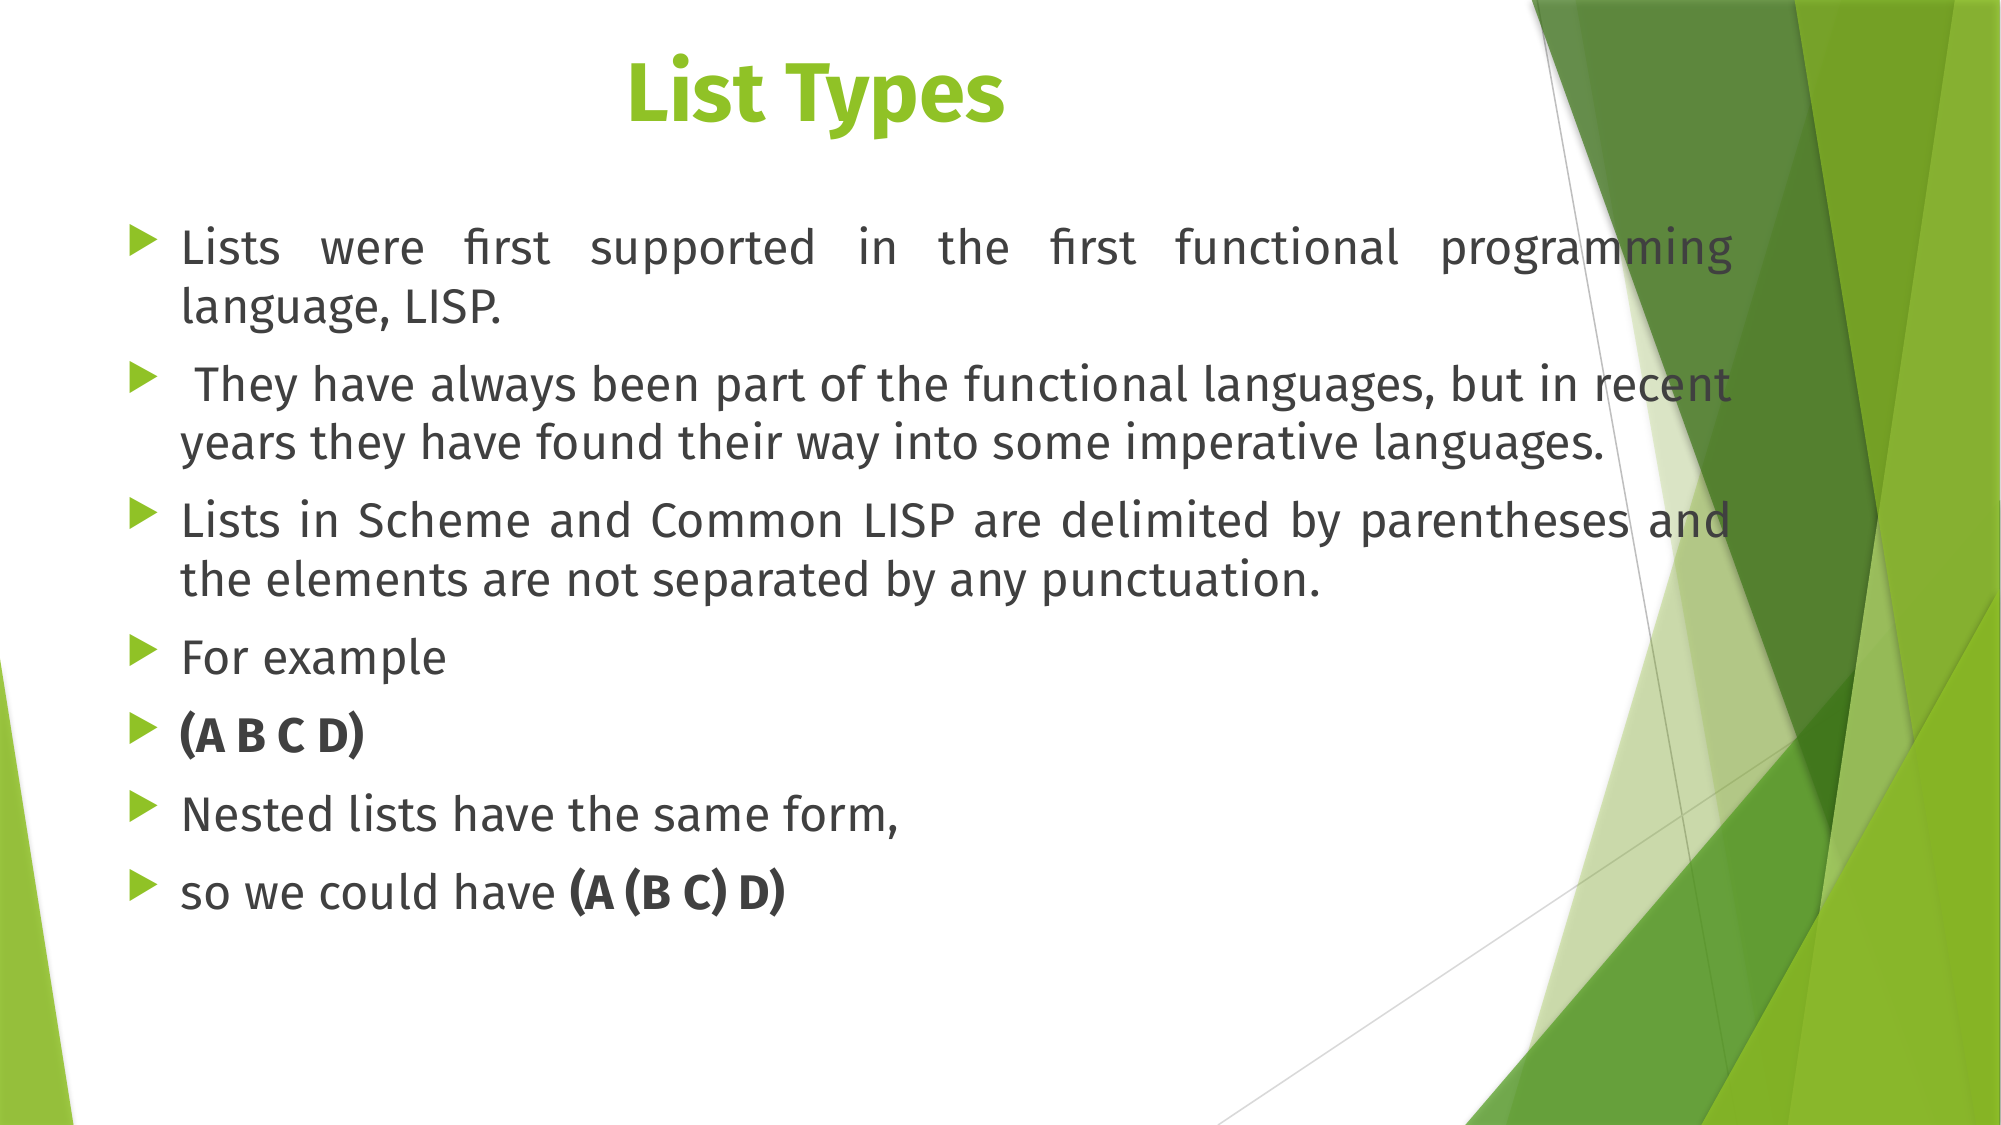

# List Types
Lists were first supported in the first functional programming language, LISP.
 They have always been part of the functional languages, but in recent years they have found their way into some imperative languages.
Lists in Scheme and Common LISP are delimited by parentheses and the elements are not separated by any punctuation.
For example
(A B C D)
Nested lists have the same form,
so we could have (A (B C) D)